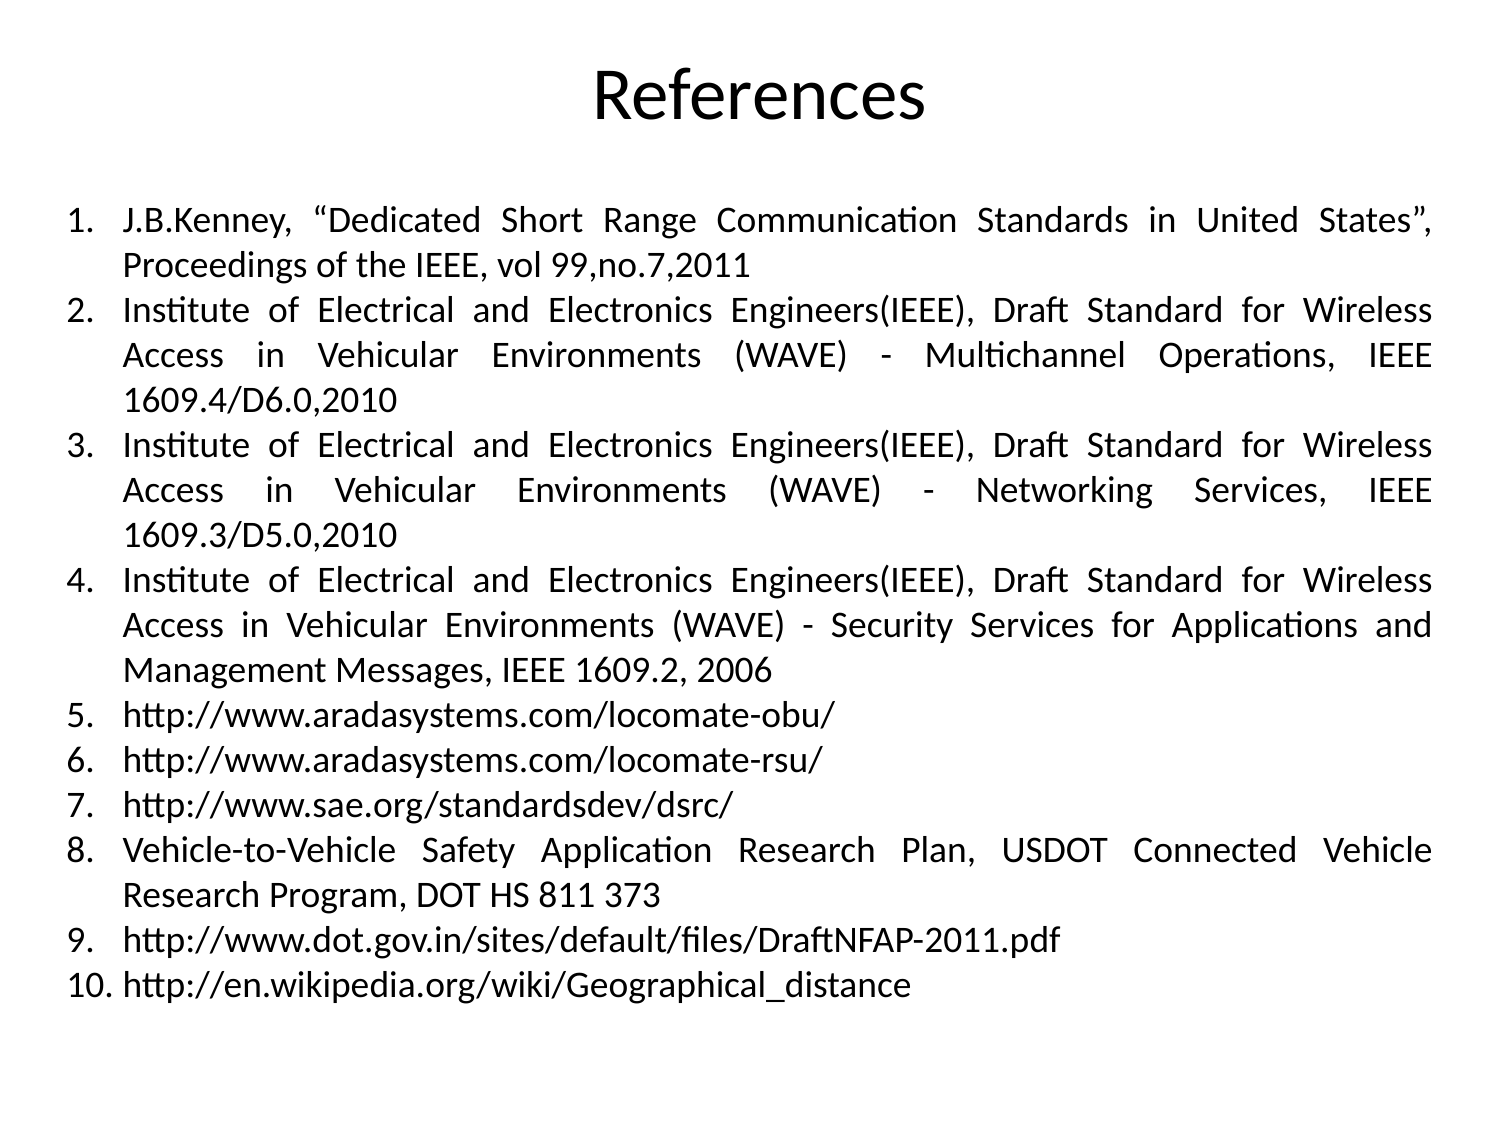

# References
J.B.Kenney, “Dedicated Short Range Communication Standards in United States”, Proceedings of the IEEE, vol 99,no.7,2011
Institute of Electrical and Electronics Engineers(IEEE), Draft Standard for Wireless Access in Vehicular Environments (WAVE) - Multichannel Operations, IEEE 1609.4/D6.0,2010
Institute of Electrical and Electronics Engineers(IEEE), Draft Standard for Wireless Access in Vehicular Environments (WAVE) - Networking Services, IEEE 1609.3/D5.0,2010
Institute of Electrical and Electronics Engineers(IEEE), Draft Standard for Wireless Access in Vehicular Environments (WAVE) - Security Services for Applications and Management Messages, IEEE 1609.2, 2006
http://www.aradasystems.com/locomate-obu/
http://www.aradasystems.com/locomate-rsu/
http://www.sae.org/standardsdev/dsrc/
Vehicle-to-Vehicle Safety Application Research Plan, USDOT Connected Vehicle Research Program, DOT HS 811 373
http://www.dot.gov.in/sites/default/files/DraftNFAP-2011.pdf
http://en.wikipedia.org/wiki/Geographical_distance